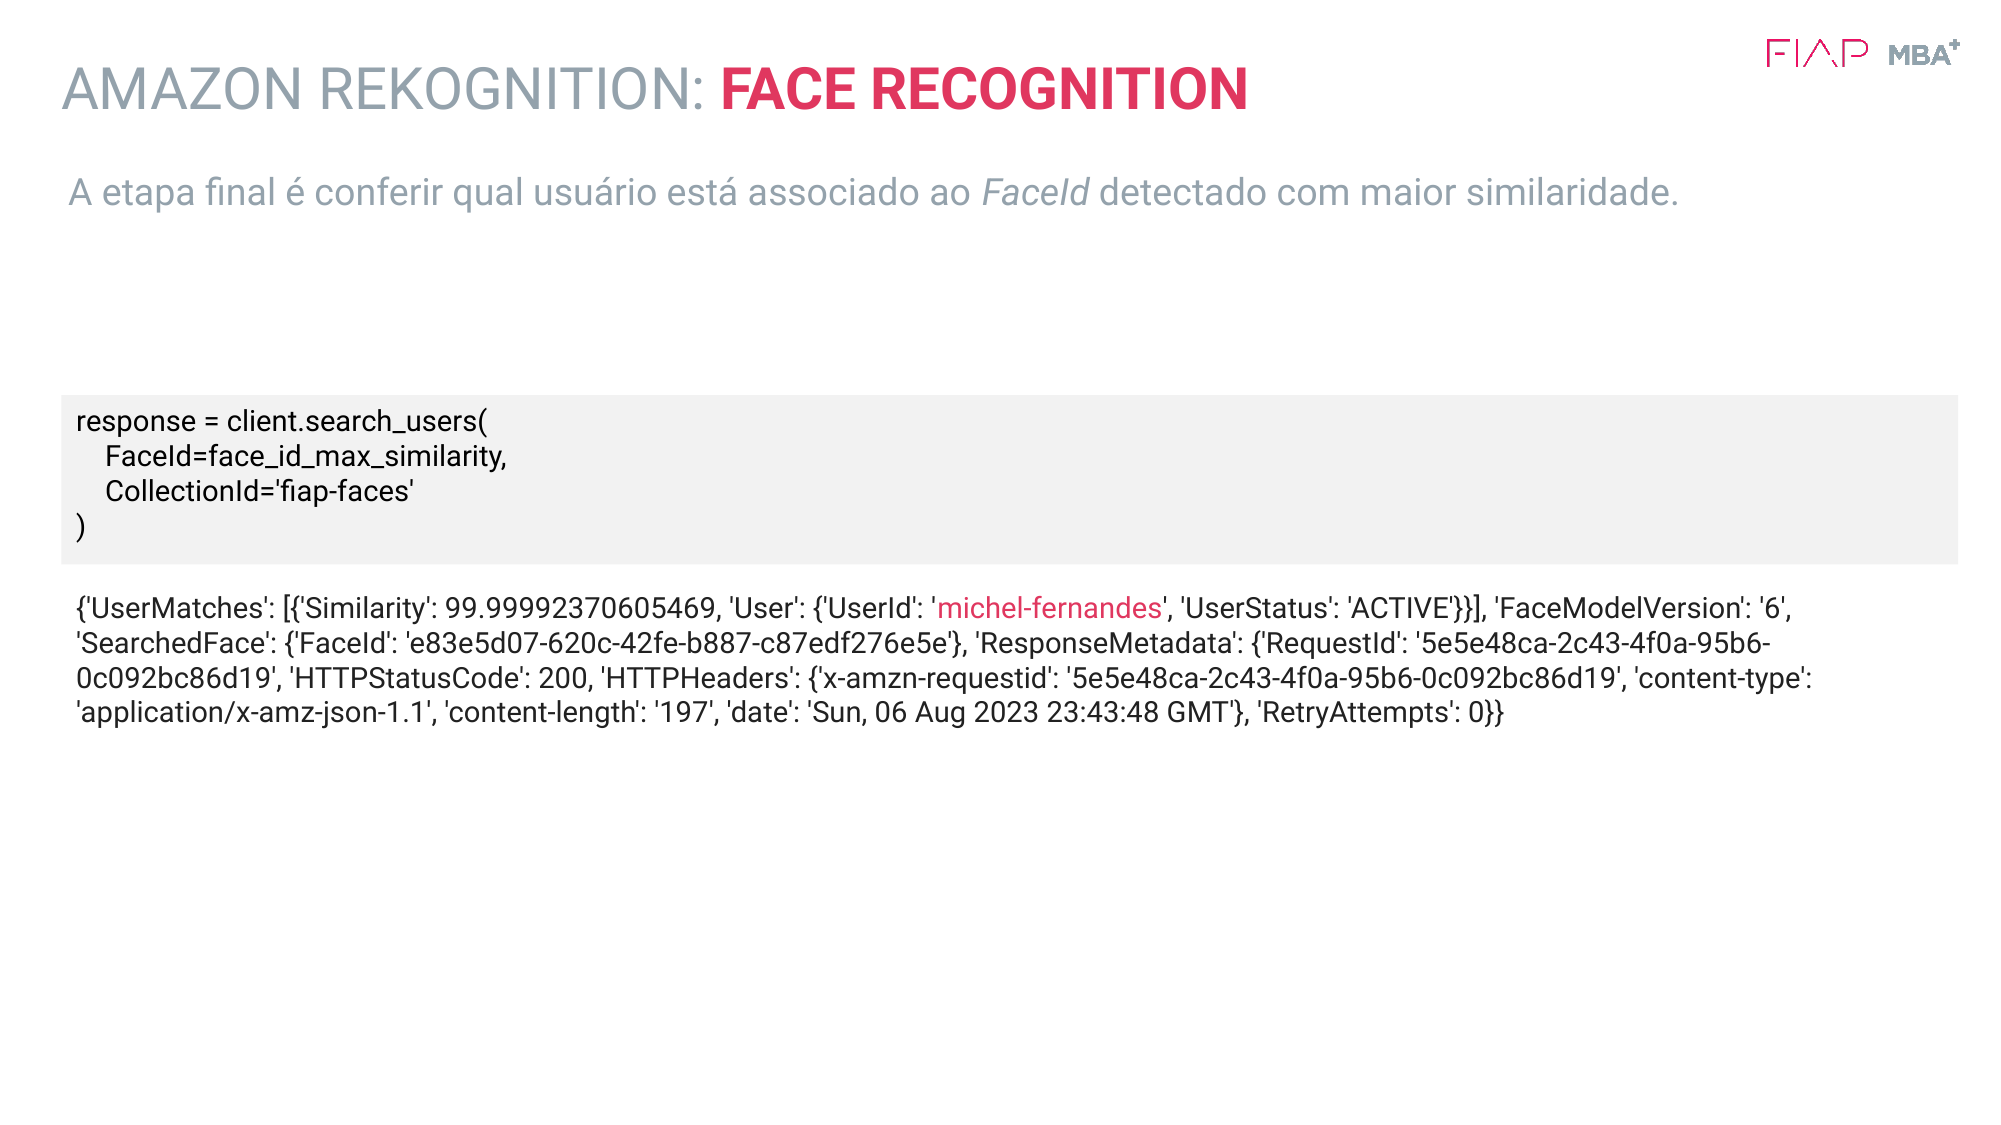

# AMAZON REKOGNITION: FACE RECOGNITION
A etapa final é conferir qual usuário está associado ao FaceId detectado com maior similaridade.
response = client.search_users(
    FaceId=face_id_max_similarity,
    CollectionId='fiap-faces'
)
{'UserMatches': [{'Similarity': 99.99992370605469, 'User': {'UserId': 'michel-fernandes', 'UserStatus': 'ACTIVE'}}], 'FaceModelVersion': '6', 'SearchedFace': {'FaceId': 'e83e5d07-620c-42fe-b887-c87edf276e5e'}, 'ResponseMetadata': {'RequestId': '5e5e48ca-2c43-4f0a-95b6-0c092bc86d19', 'HTTPStatusCode': 200, 'HTTPHeaders': {'x-amzn-requestid': '5e5e48ca-2c43-4f0a-95b6-0c092bc86d19', 'content-type': 'application/x-amz-json-1.1', 'content-length': '197', 'date': 'Sun, 06 Aug 2023 23:43:48 GMT'}, 'RetryAttempts': 0}}